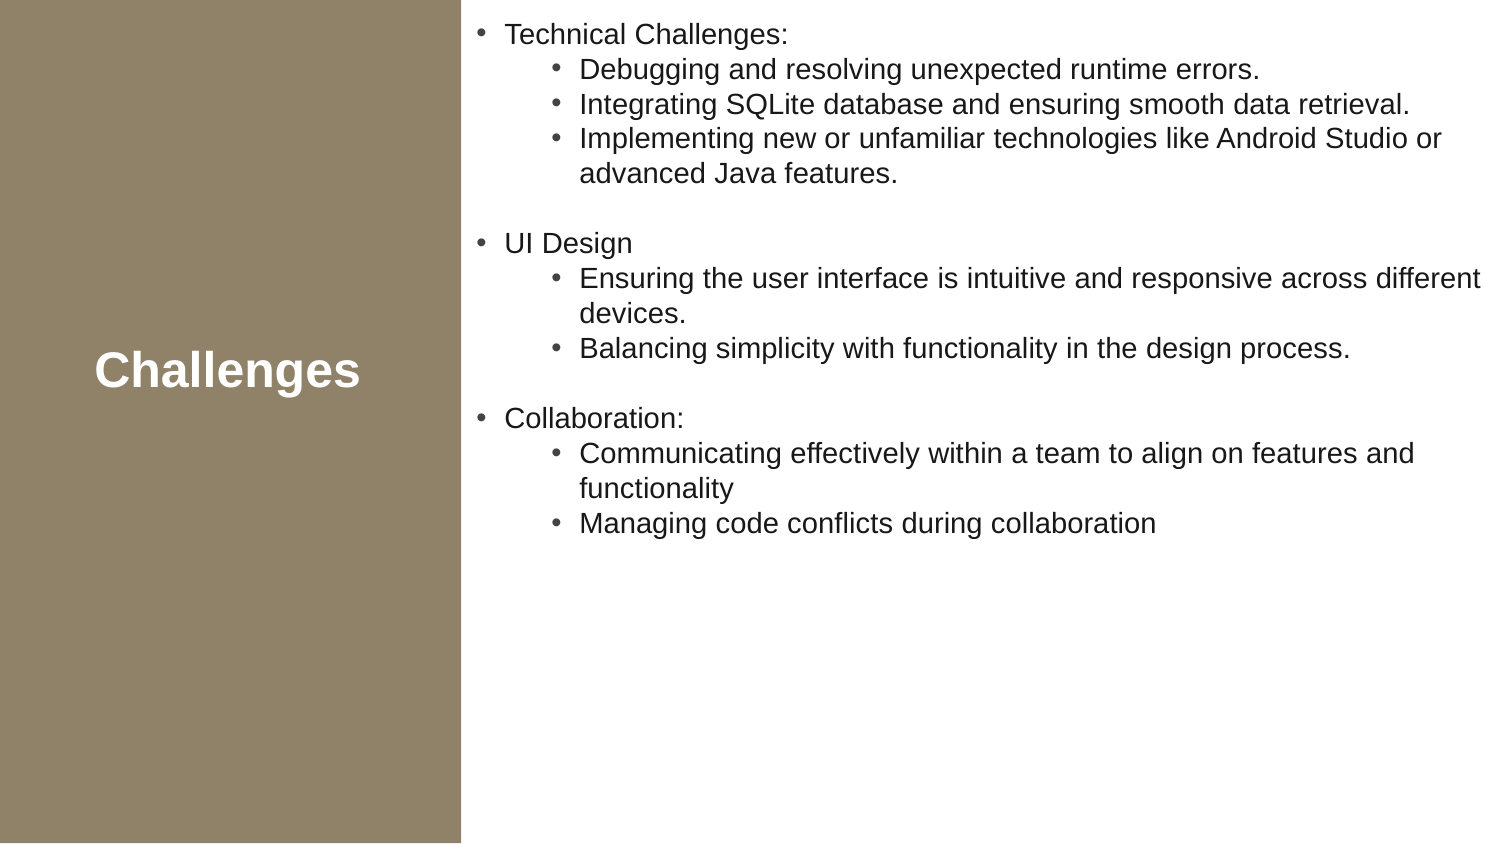

Technical Challenges:
Debugging and resolving unexpected runtime errors.
Integrating SQLite database and ensuring smooth data retrieval.
Implementing new or unfamiliar technologies like Android Studio or advanced Java features.

UI Design
Ensuring the user interface is intuitive and responsive across different devices.
Balancing simplicity with functionality in the design process.

Collaboration:
Communicating effectively within a team to align on features and functionality
Managing code conflicts during collaboration

Challenges